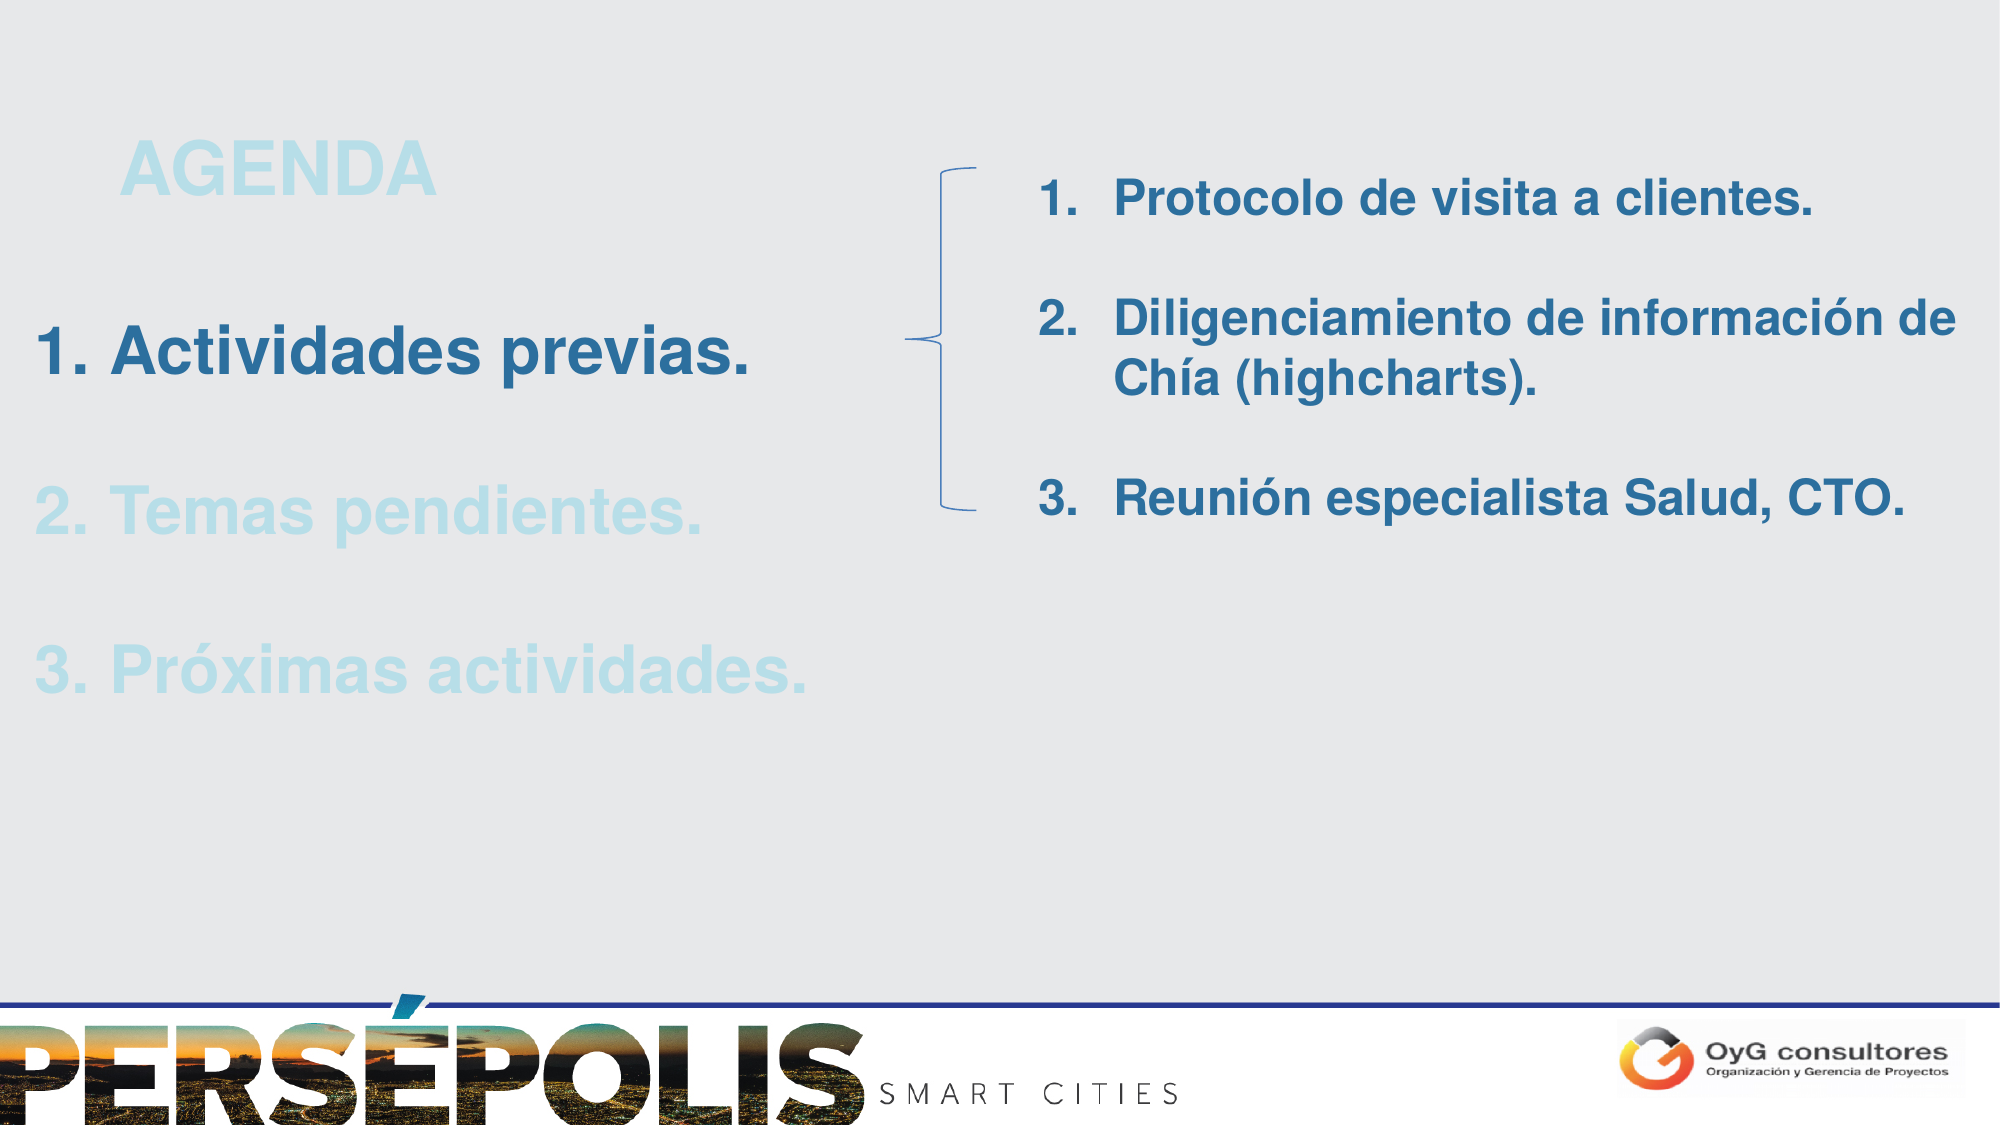

AGENDA
Protocolo de visita a clientes.

Diligenciamiento de información de Chía (highcharts).

Reunión especialista Salud, CTO.

Actividades previas.

Temas pendientes.

Próximas actividades.